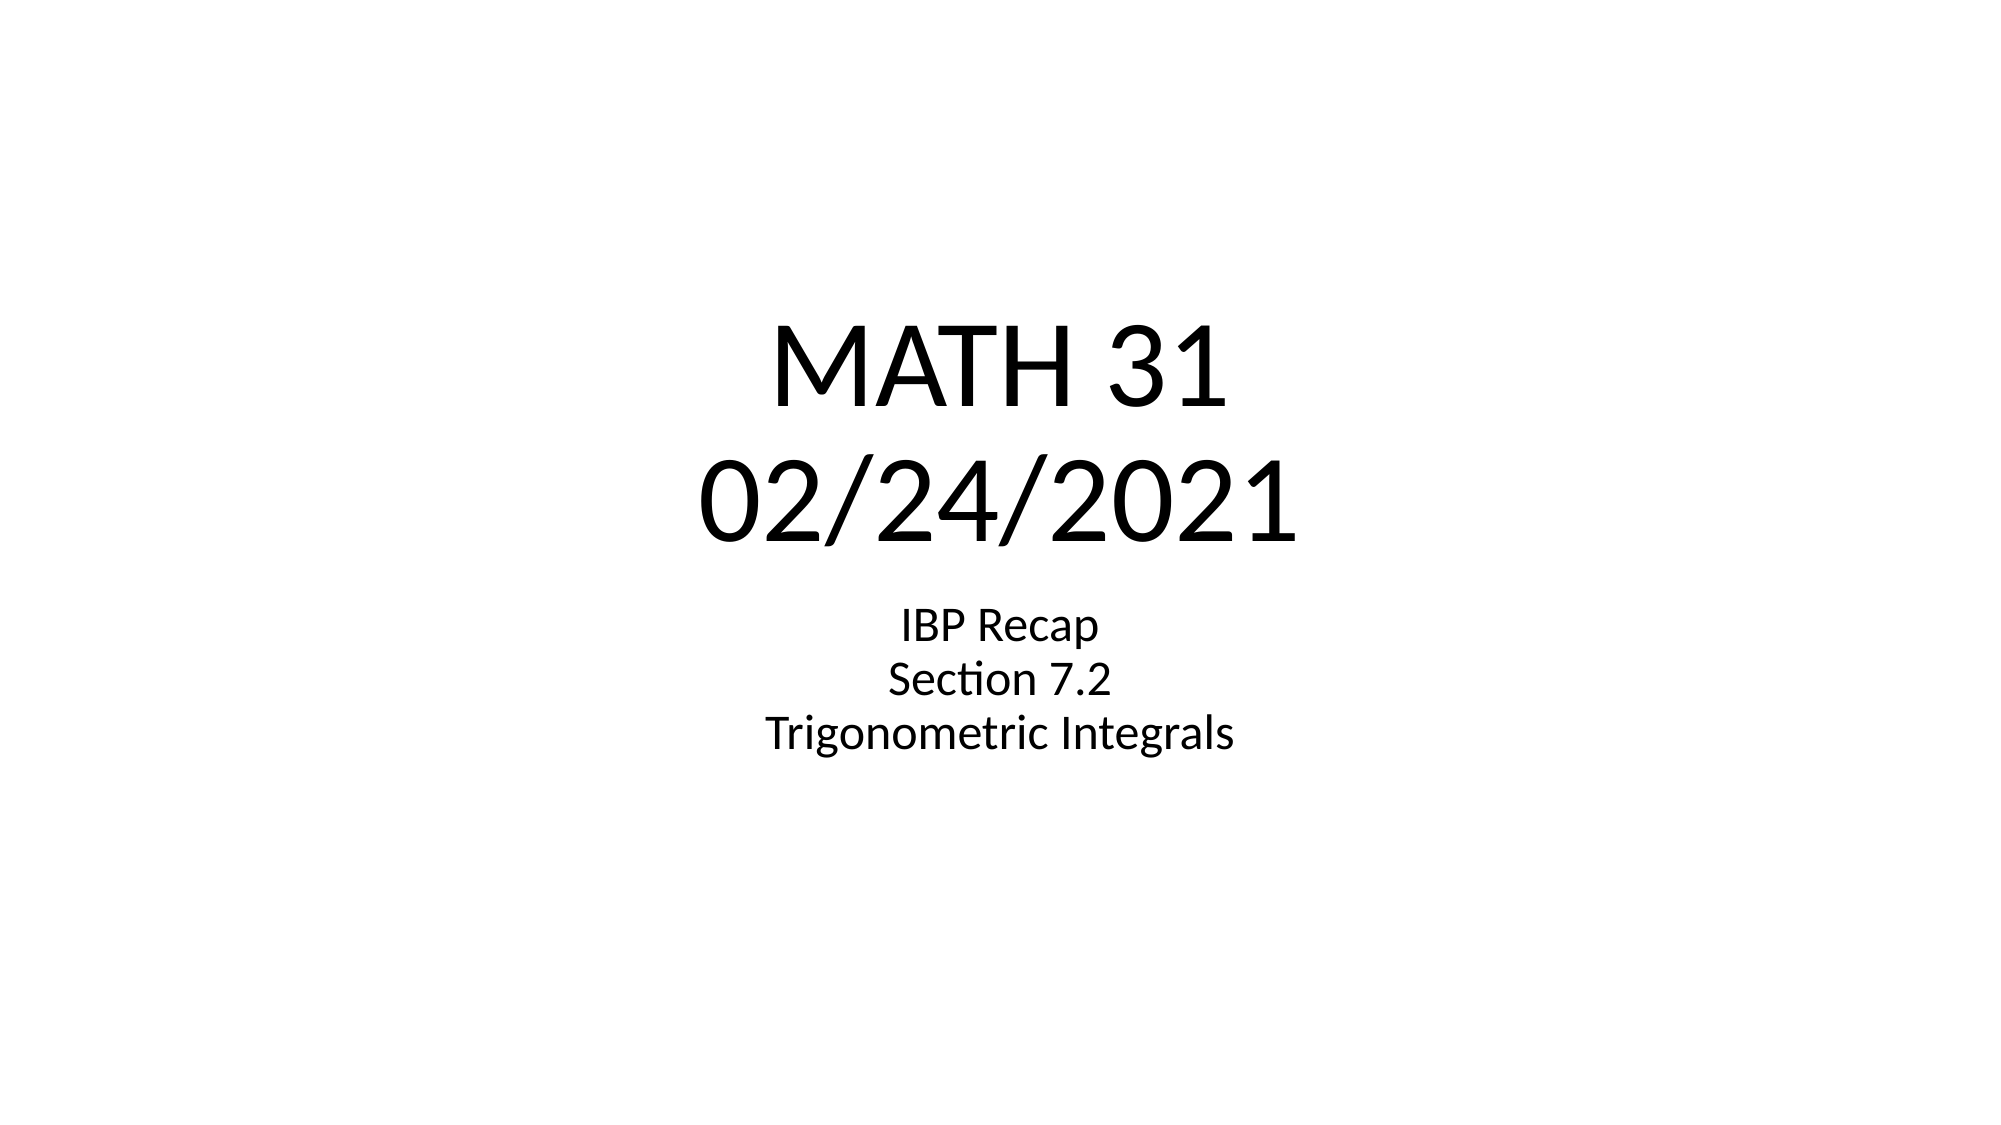

# MATH 31 02/24/2021
IBP Recap
Section 7.2
Trigonometric Integrals